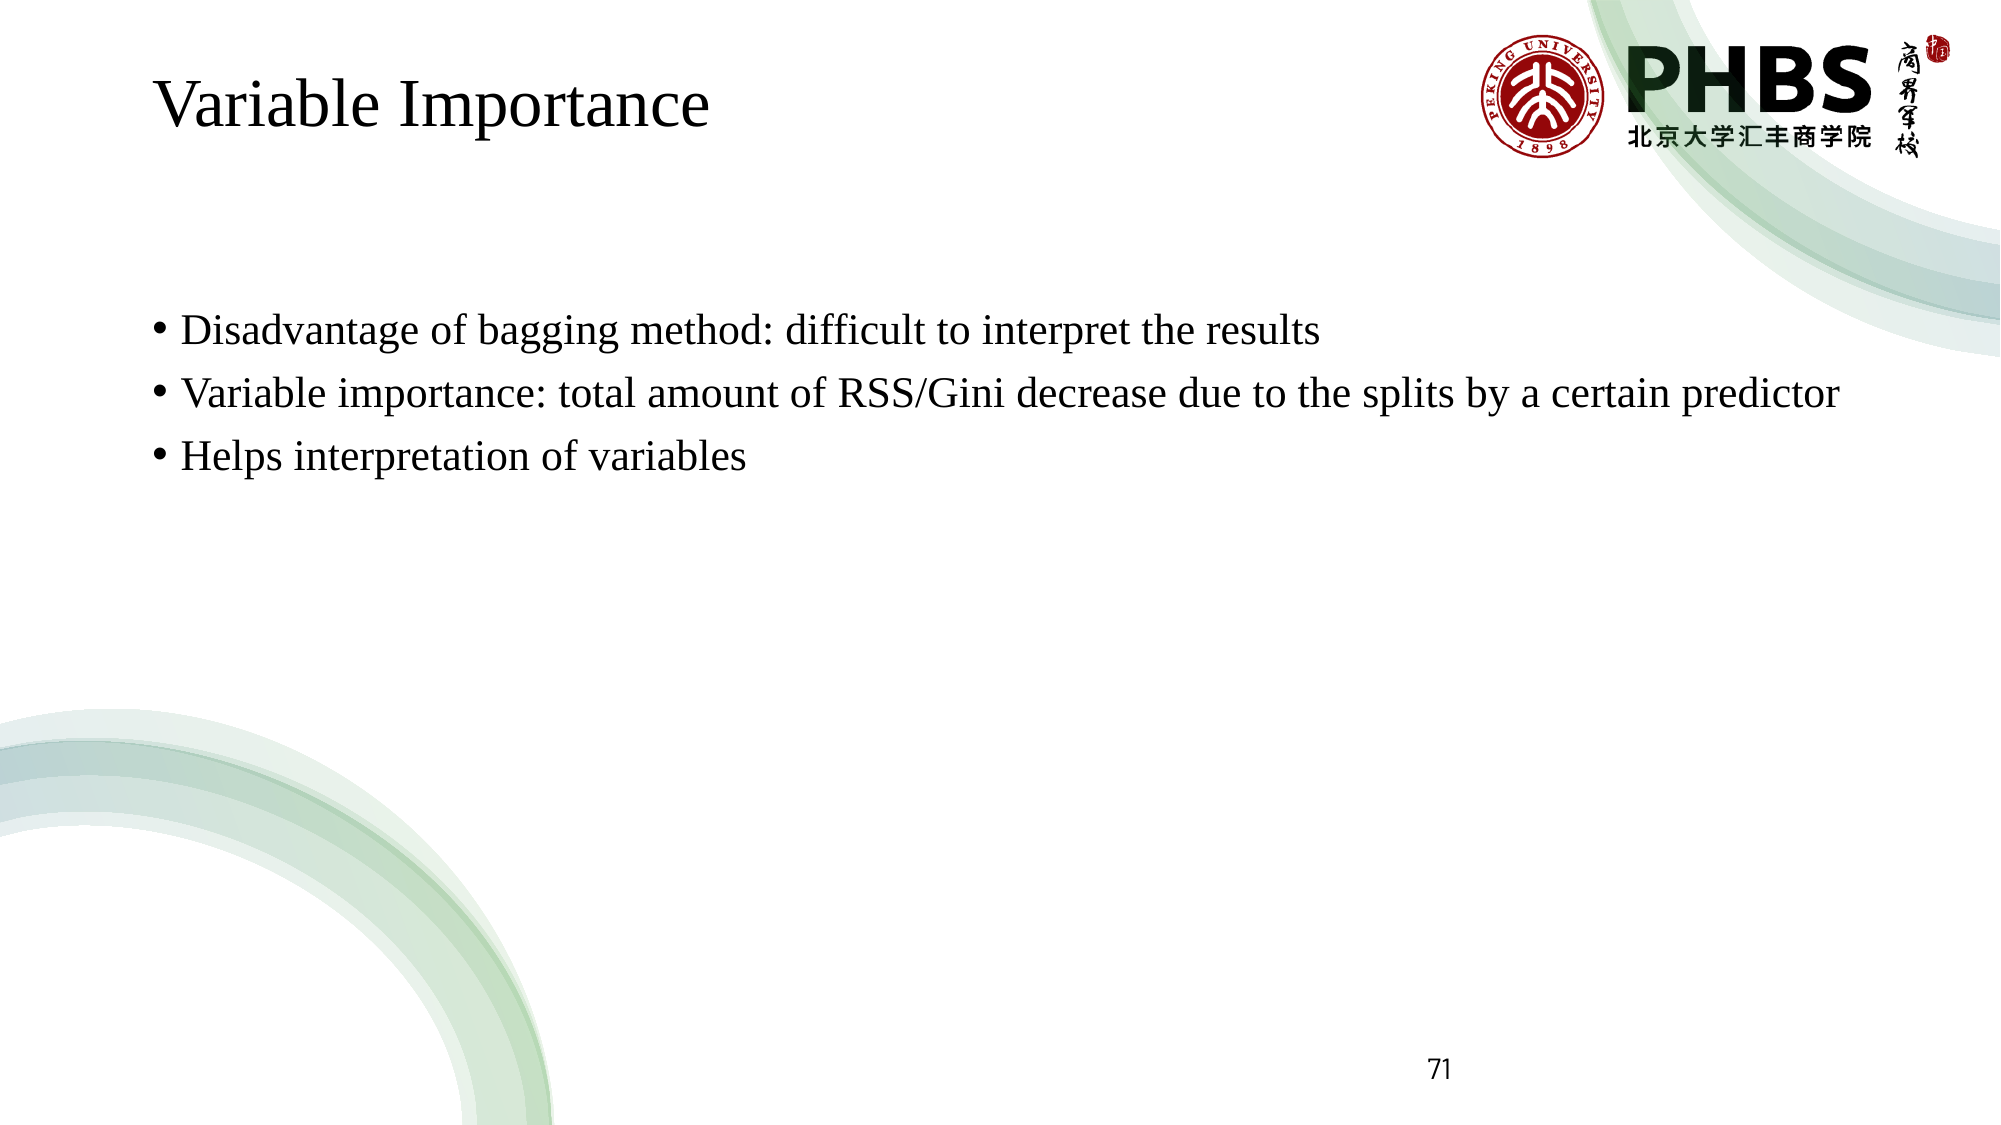

# Variable Importance
Disadvantage of bagging method: difficult to interpret the results
Variable importance: total amount of RSS/Gini decrease due to the splits by a certain predictor
Helps interpretation of variables

71